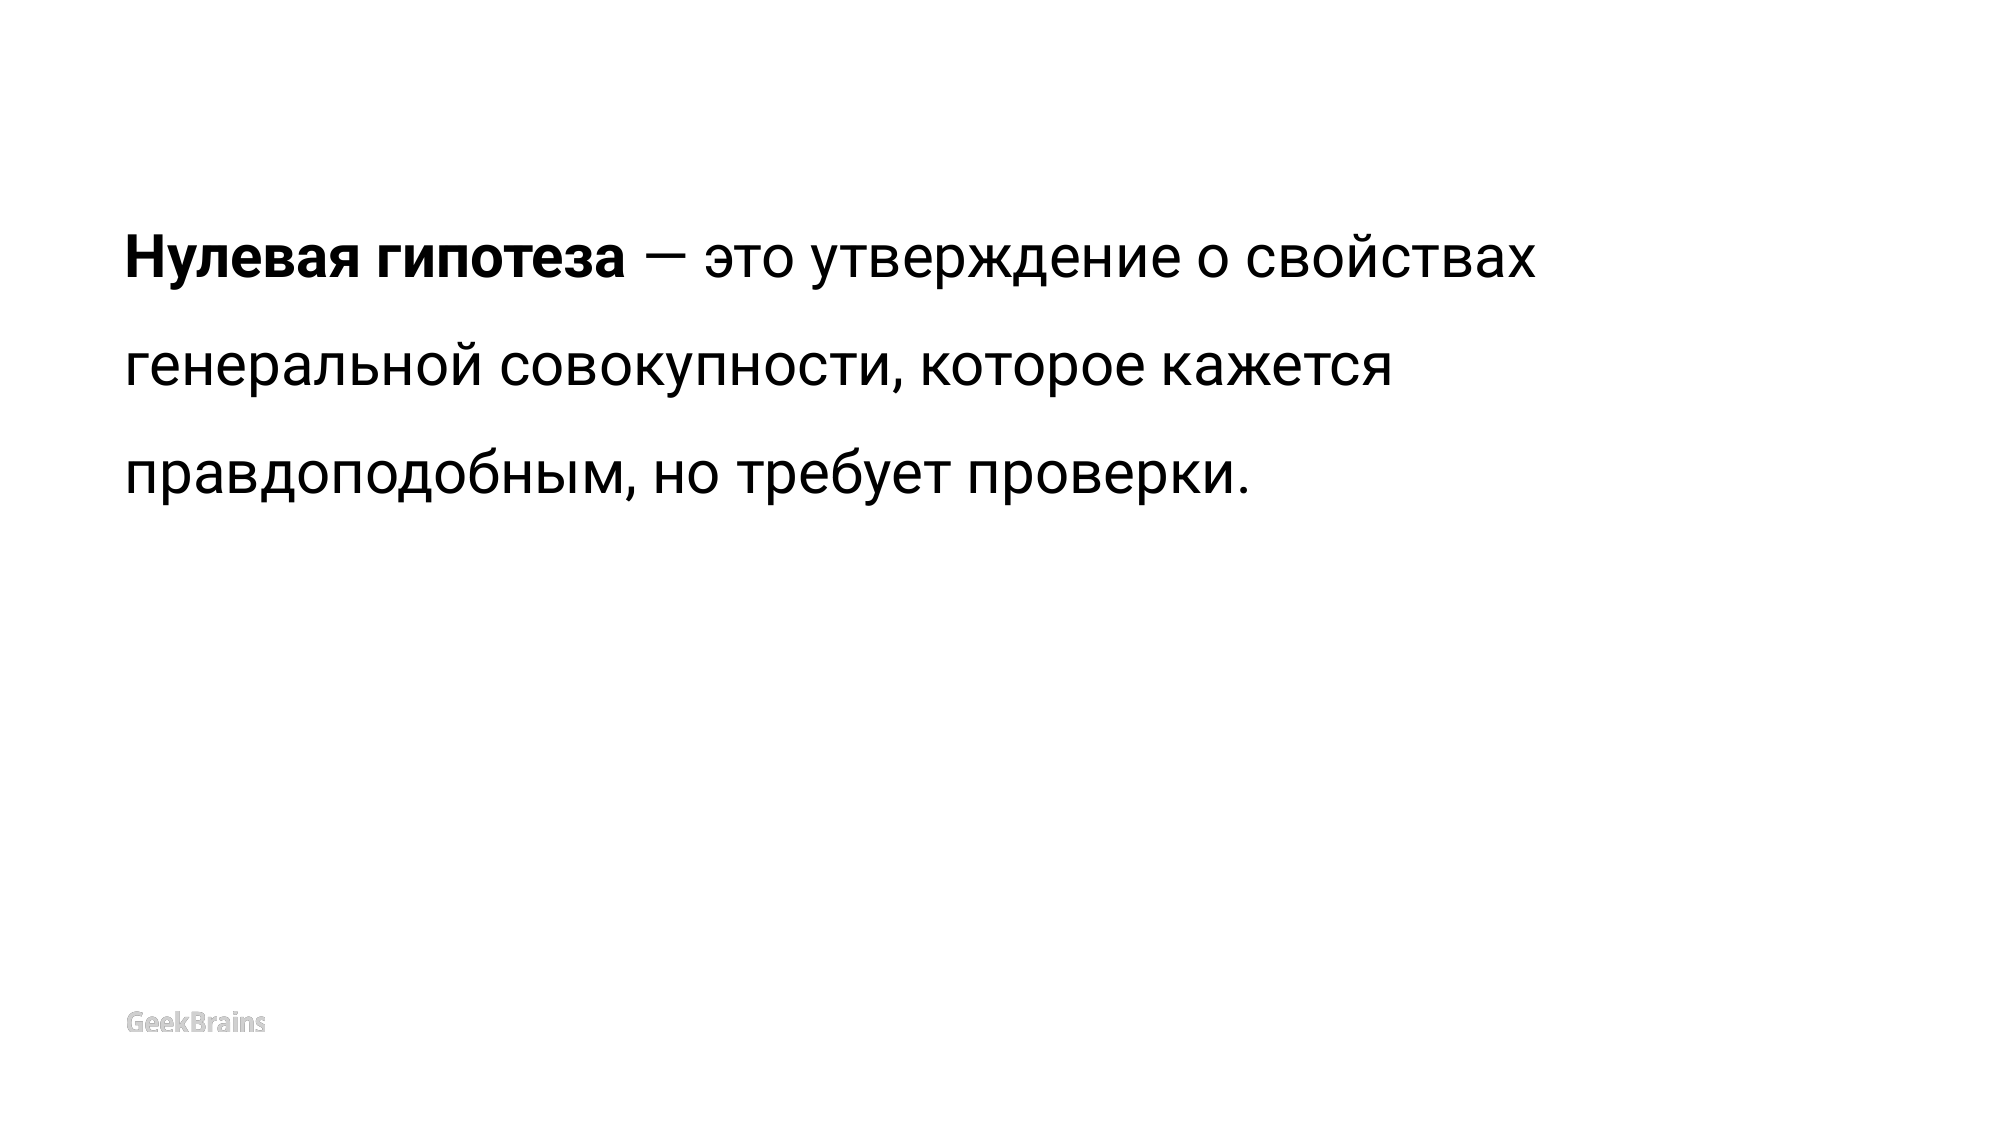

# Нулевая гипотеза — это утверждение о свойствах генеральной совокупности, которое кажется правдоподобным, но требует проверки.